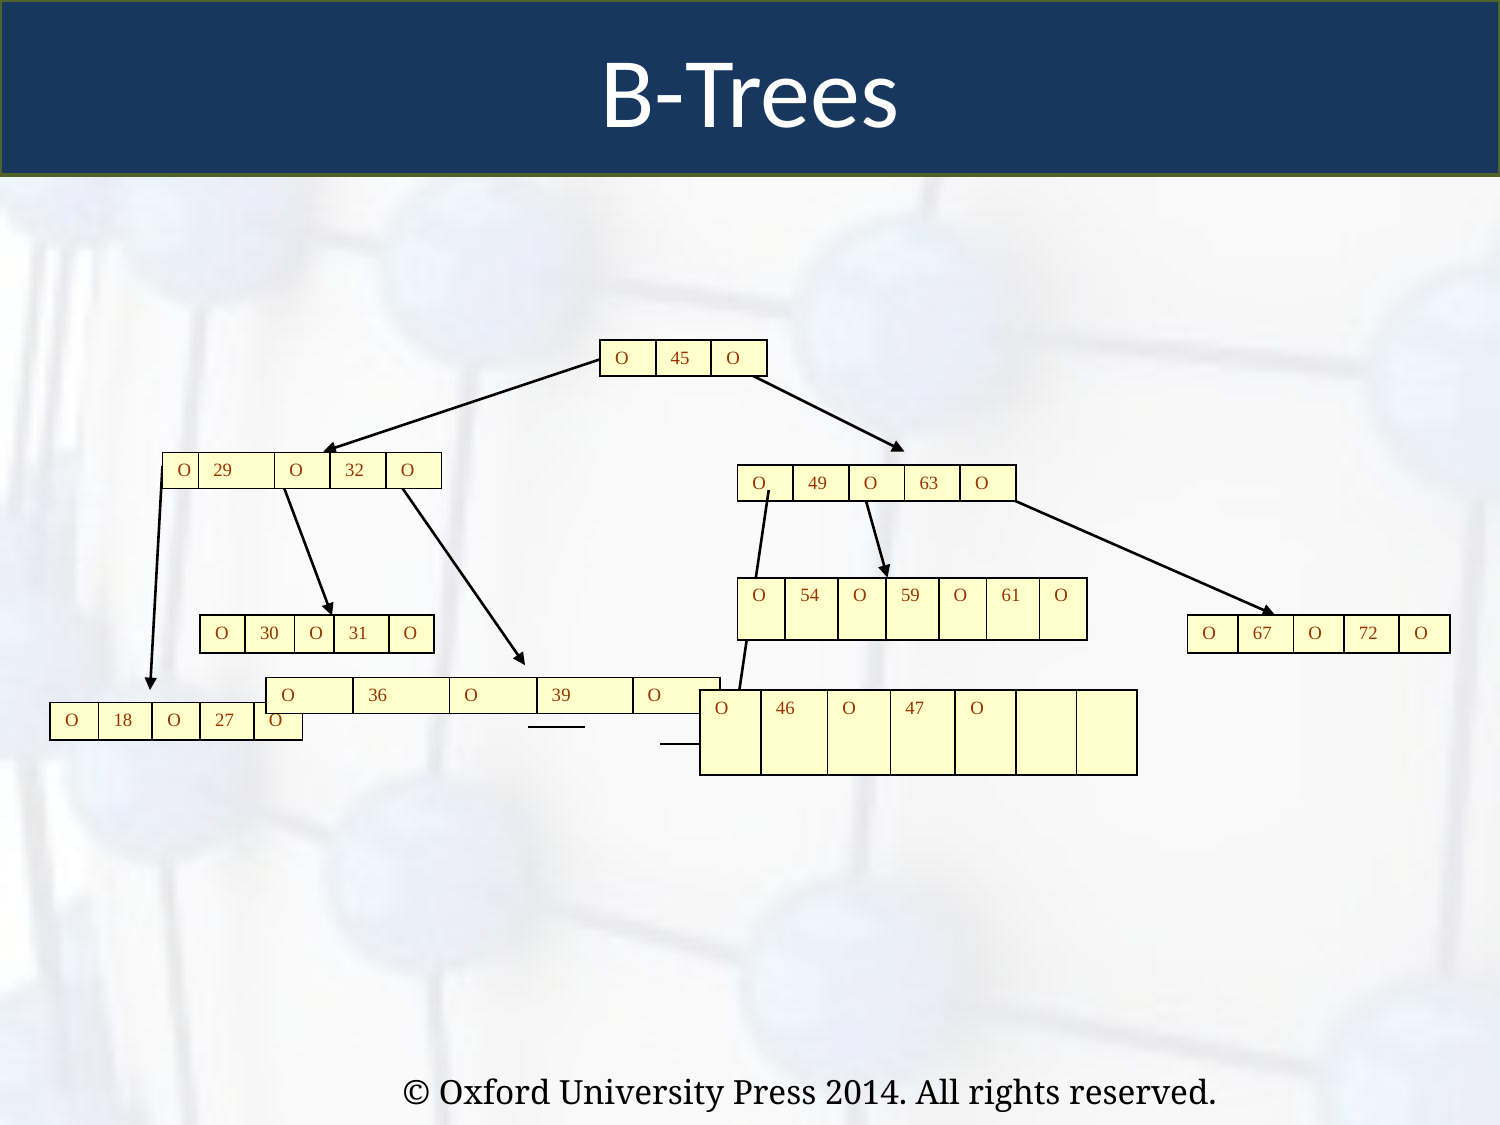

B-Trees
| O | 45 | O |
| --- | --- | --- |

| O | 29 | O | 32 | O |
| --- | --- | --- | --- | --- |
| O | 49 | O | 63 | O |
| --- | --- | --- | --- | --- |

| O | 54 | O | 59 | O | 61 | O |
| --- | --- | --- | --- | --- | --- | --- |
| O | 30 | O | 31 | O |
| --- | --- | --- | --- | --- |
| O | 67 | O | 72 | O |
| --- | --- | --- | --- | --- |
| O | 36 | O | 39 | O |
| --- | --- | --- | --- | --- |
| O | 46 | O | 47 | O |  |  |
| --- | --- | --- | --- | --- | --- | --- |
| O | 18 | O | 27 | O |
| --- | --- | --- | --- | --- |